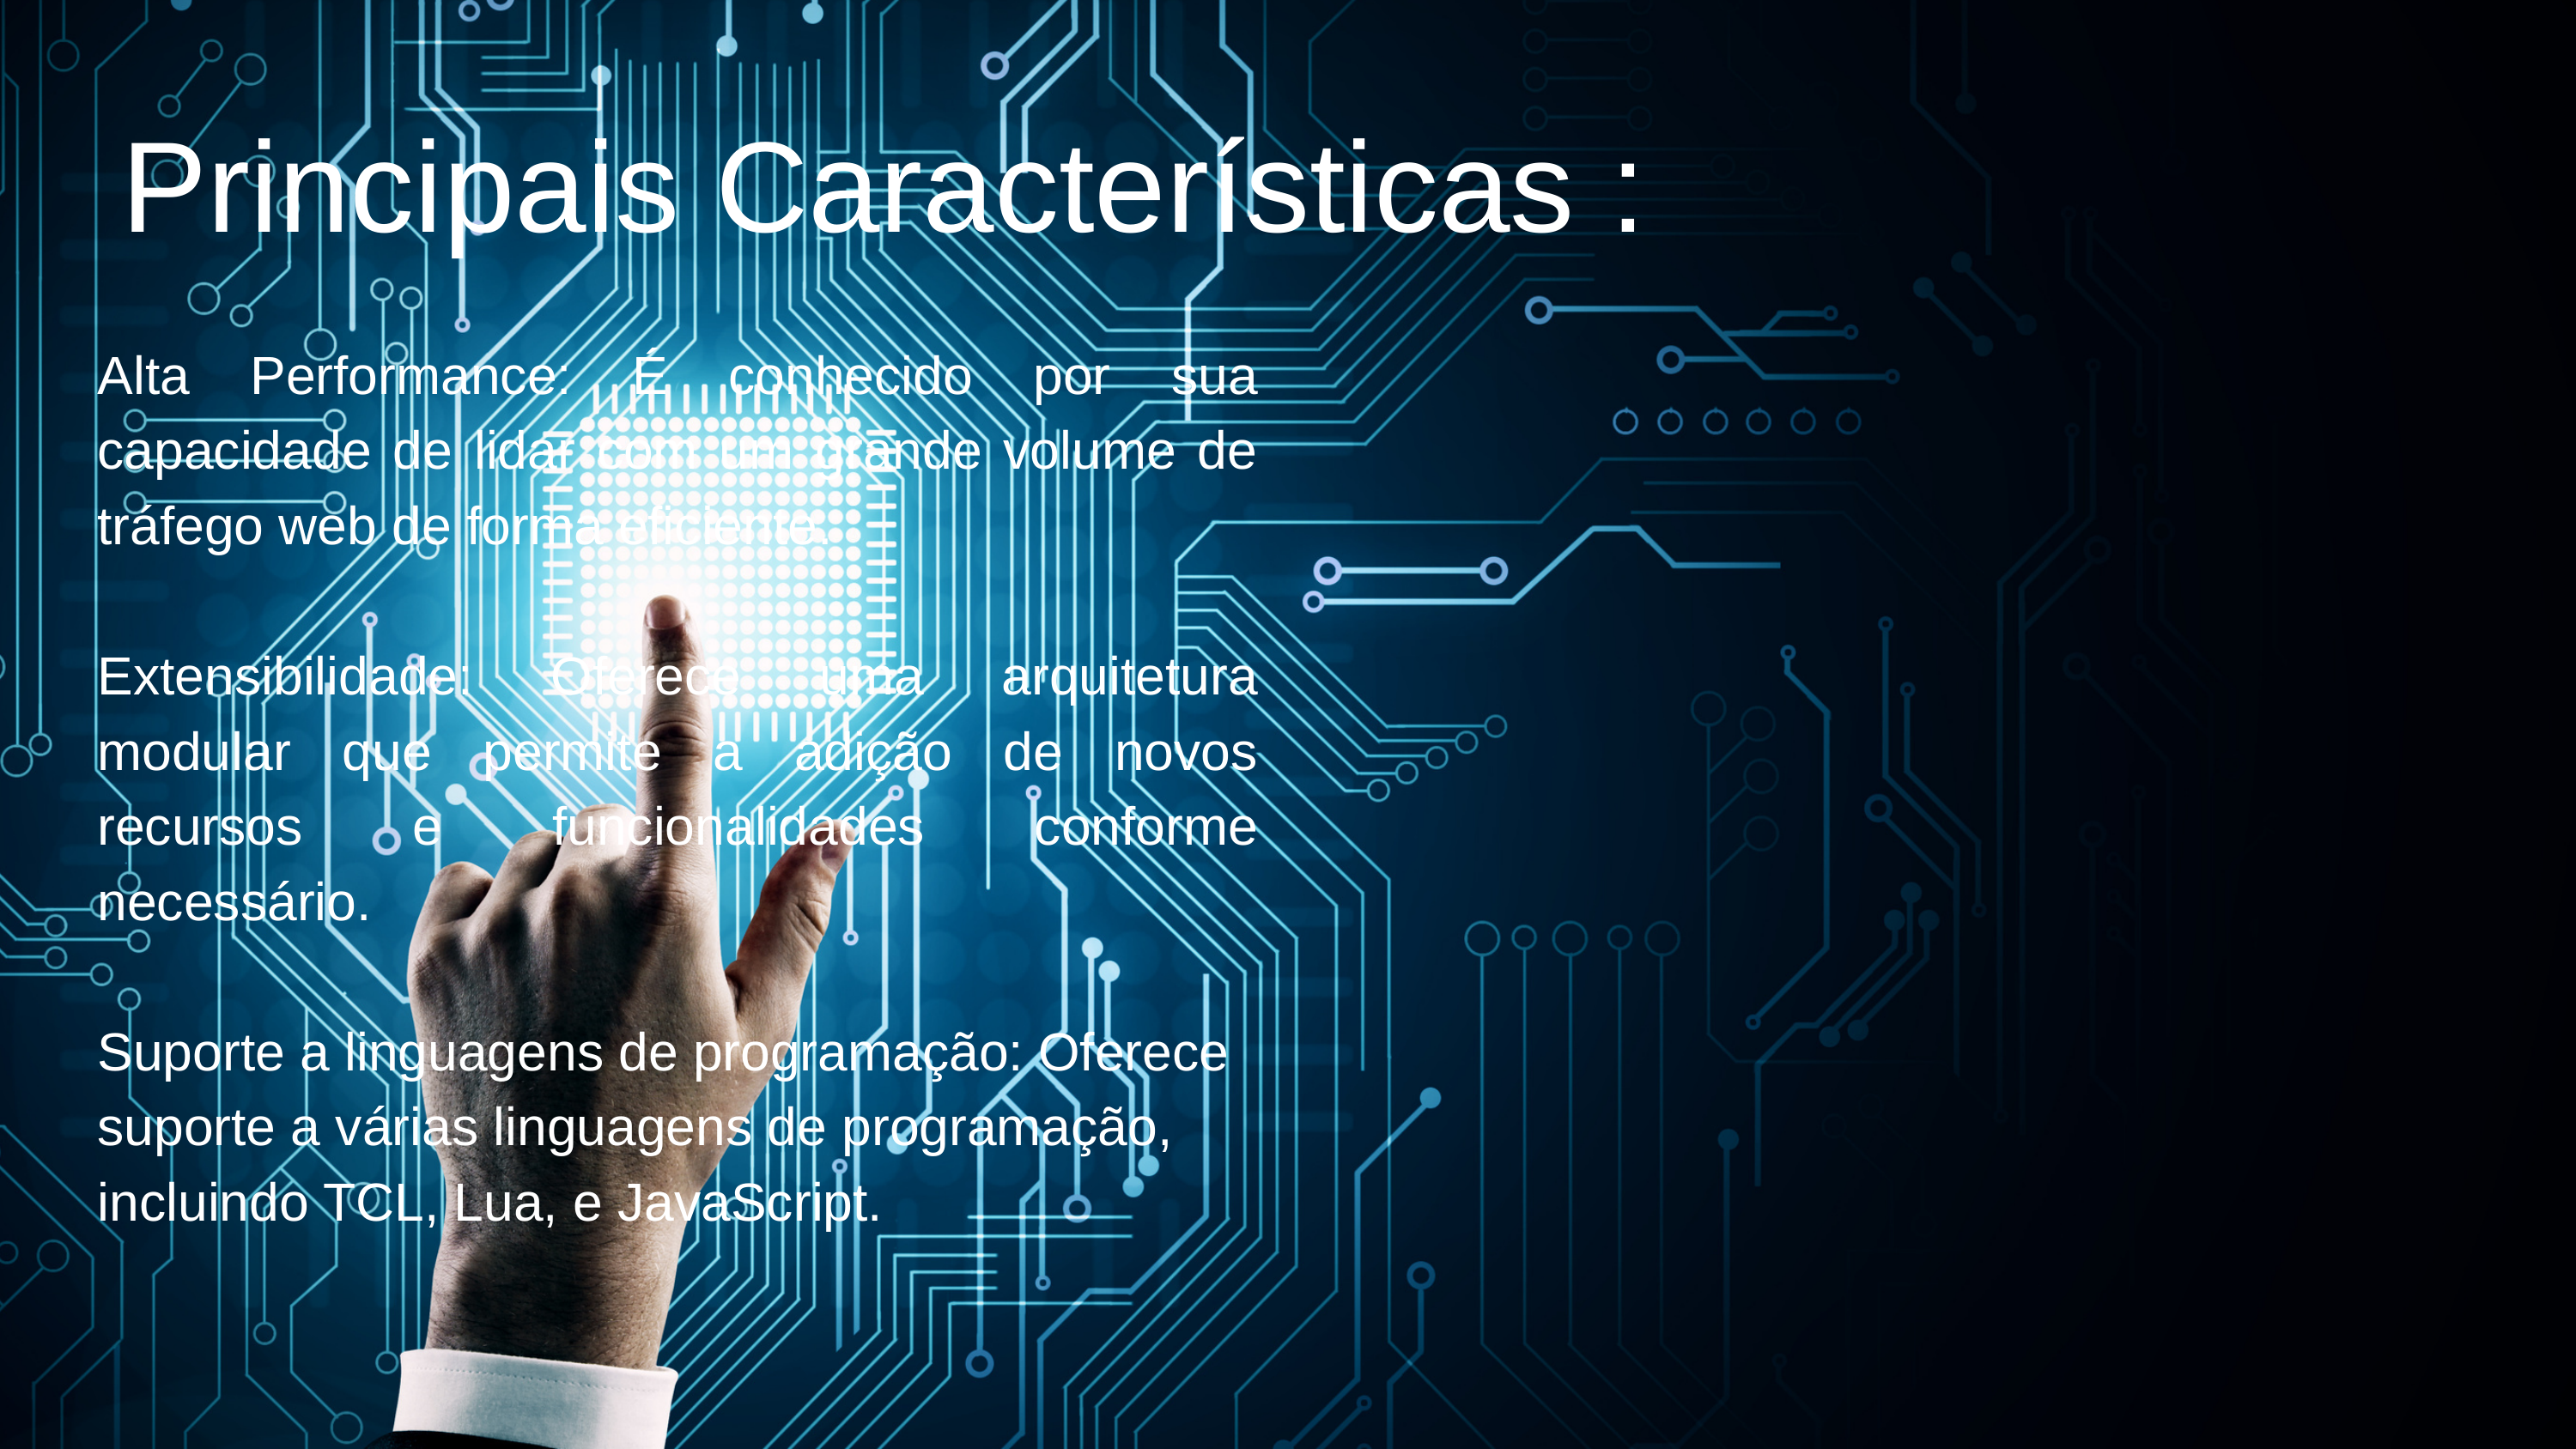

Principais Características :
Alta Performance: É conhecido por sua capacidade de lidar com um grande volume de tráfego web de forma eficiente.

Extensibilidade: Oferece uma arquitetura modular que permite a adição de novos recursos e funcionalidades conforme necessário.

Suporte a linguagens de programação: Oferece suporte a várias linguagens de programação, incluindo TCL, Lua, e JavaScript.